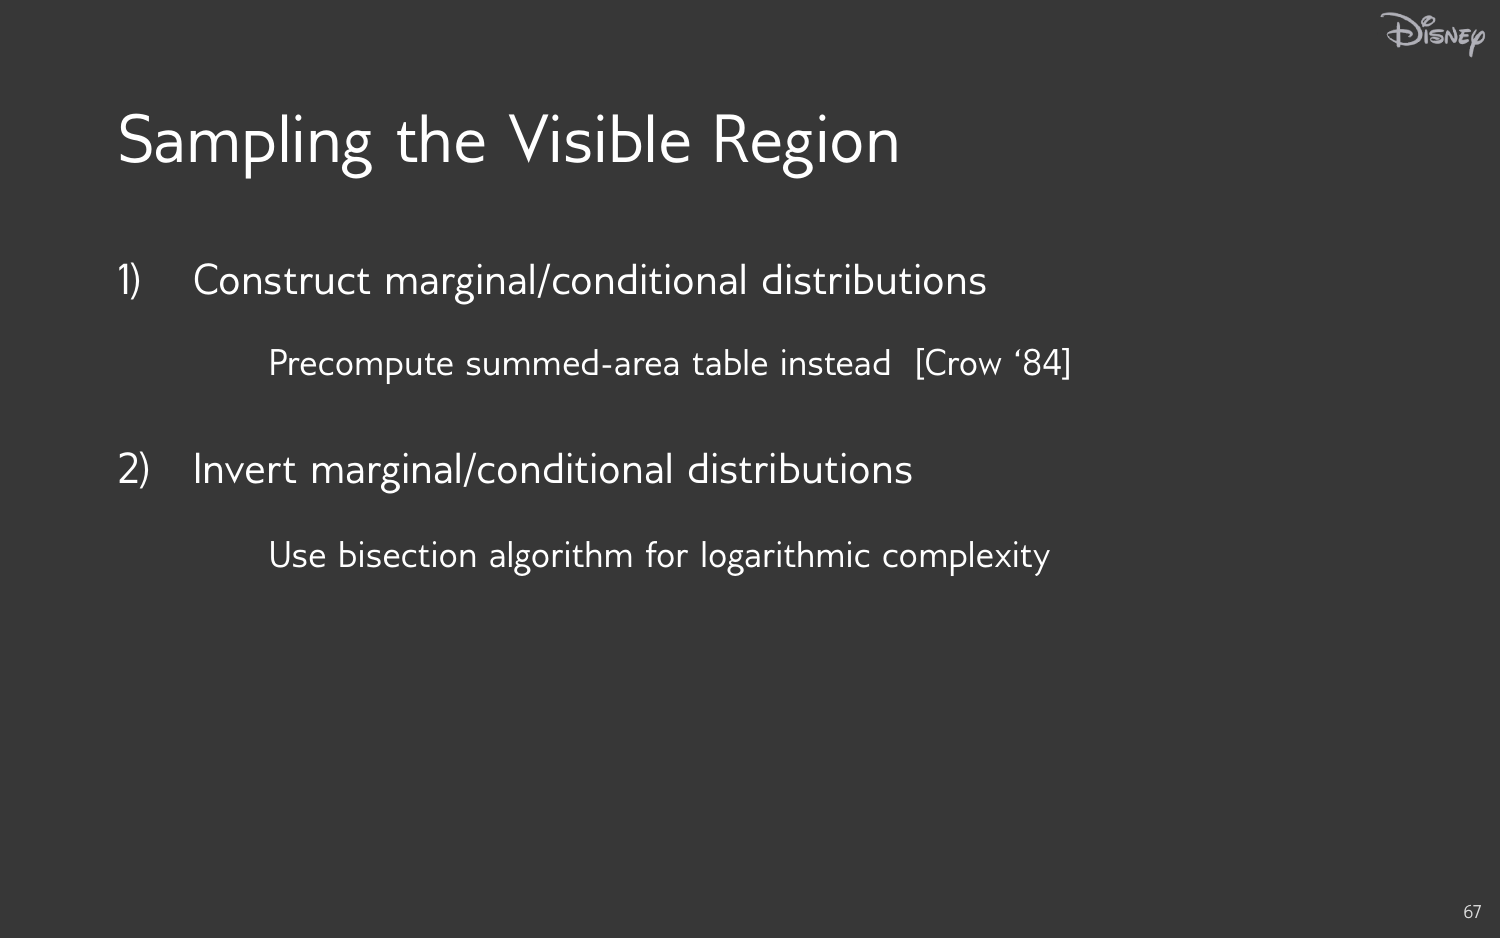

# Sampling the Visible Region
Construct marginal/conditional distributions

Invert marginal/conditional distributions
Precompute summed-area table instead  [Crow ‘84]
Use bisection algorithm for logarithmic complexity
67